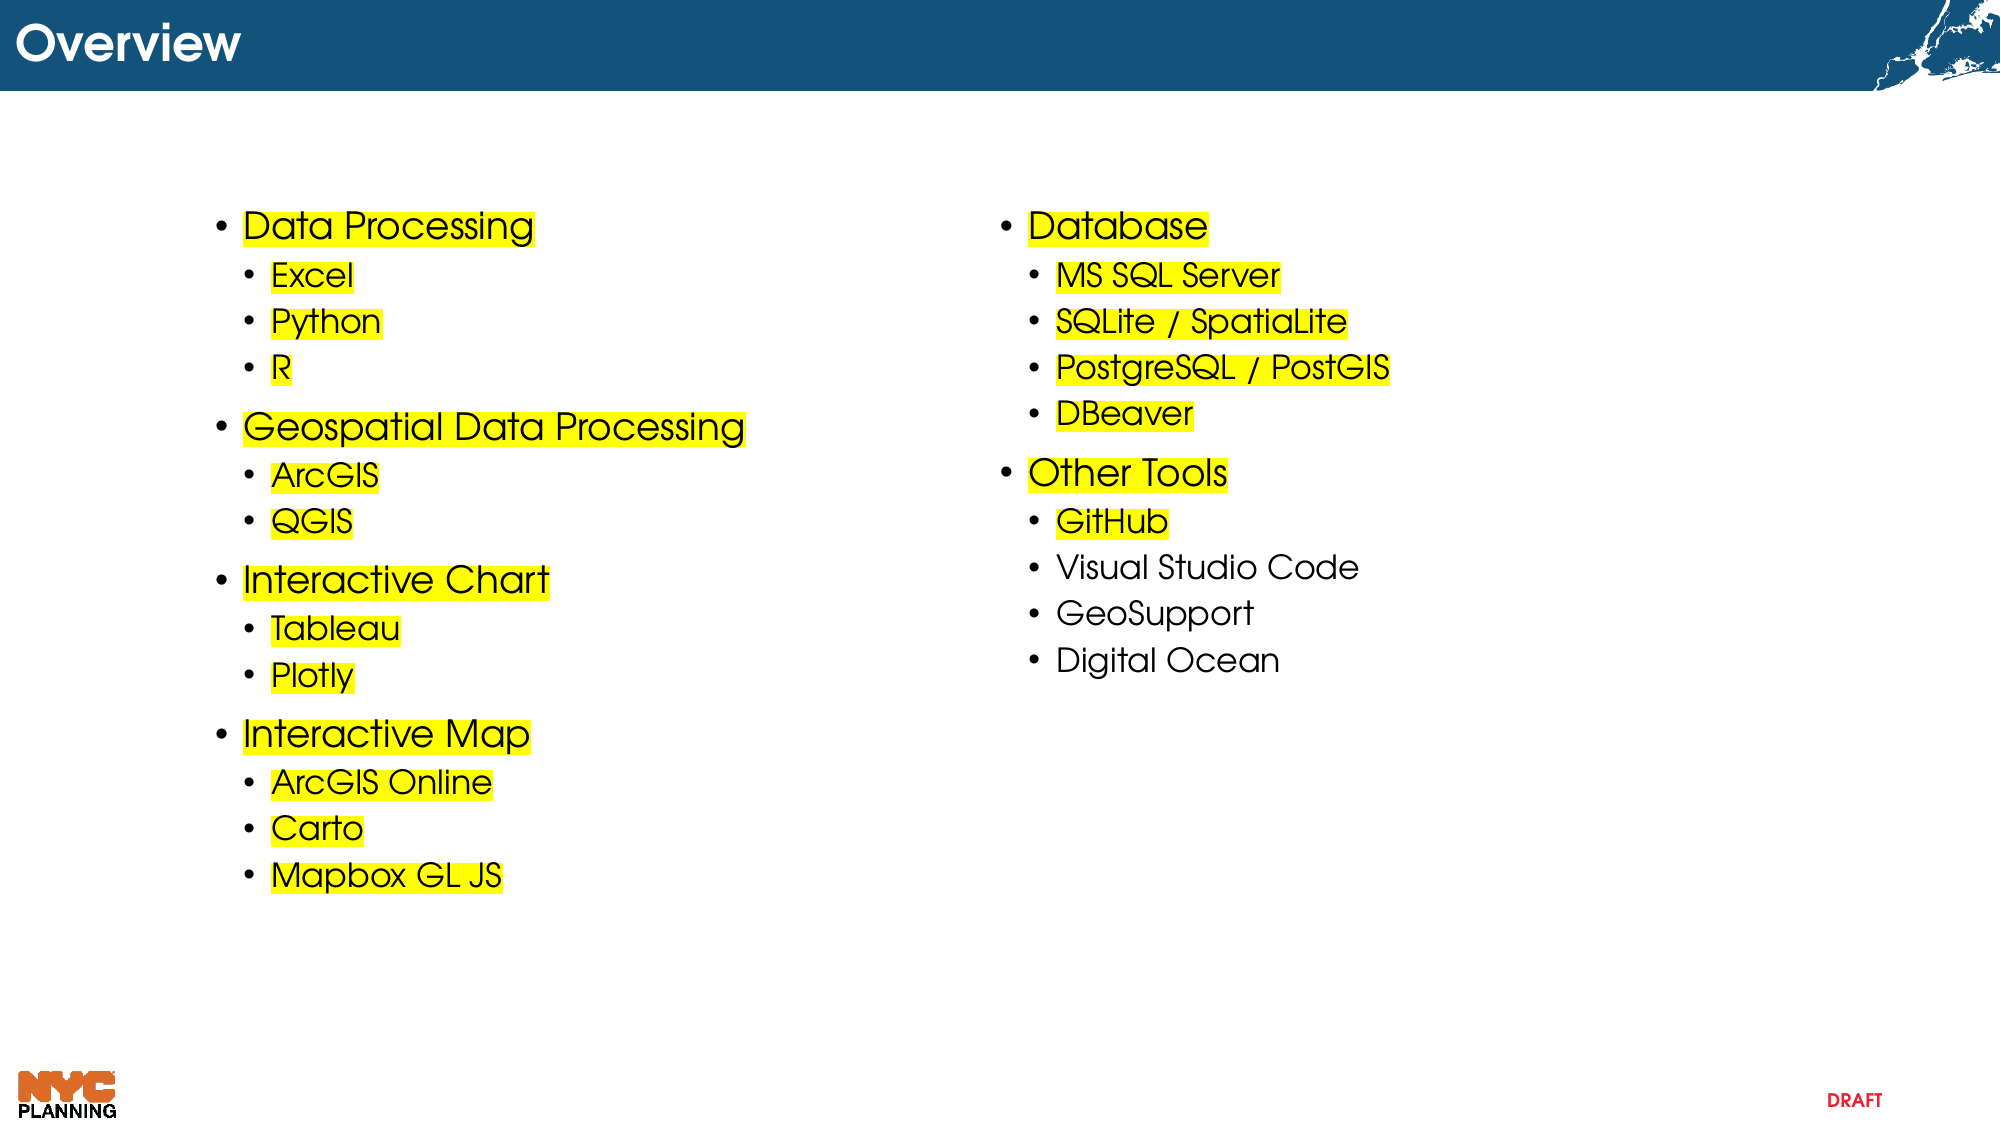

# Overview
Data Processing
Excel
Python
R
Geospatial Data Processing
ArcGIS
QGIS
Interactive Chart
Tableau
Plotly
Interactive Map
ArcGIS Online
Carto
Mapbox GL JS
Database
MS SQL Server
SQLite / SpatiaLite
PostgreSQL / PostGIS
DBeaver
Other Tools
GitHub
Visual Studio Code
GeoSupport
Digital Ocean